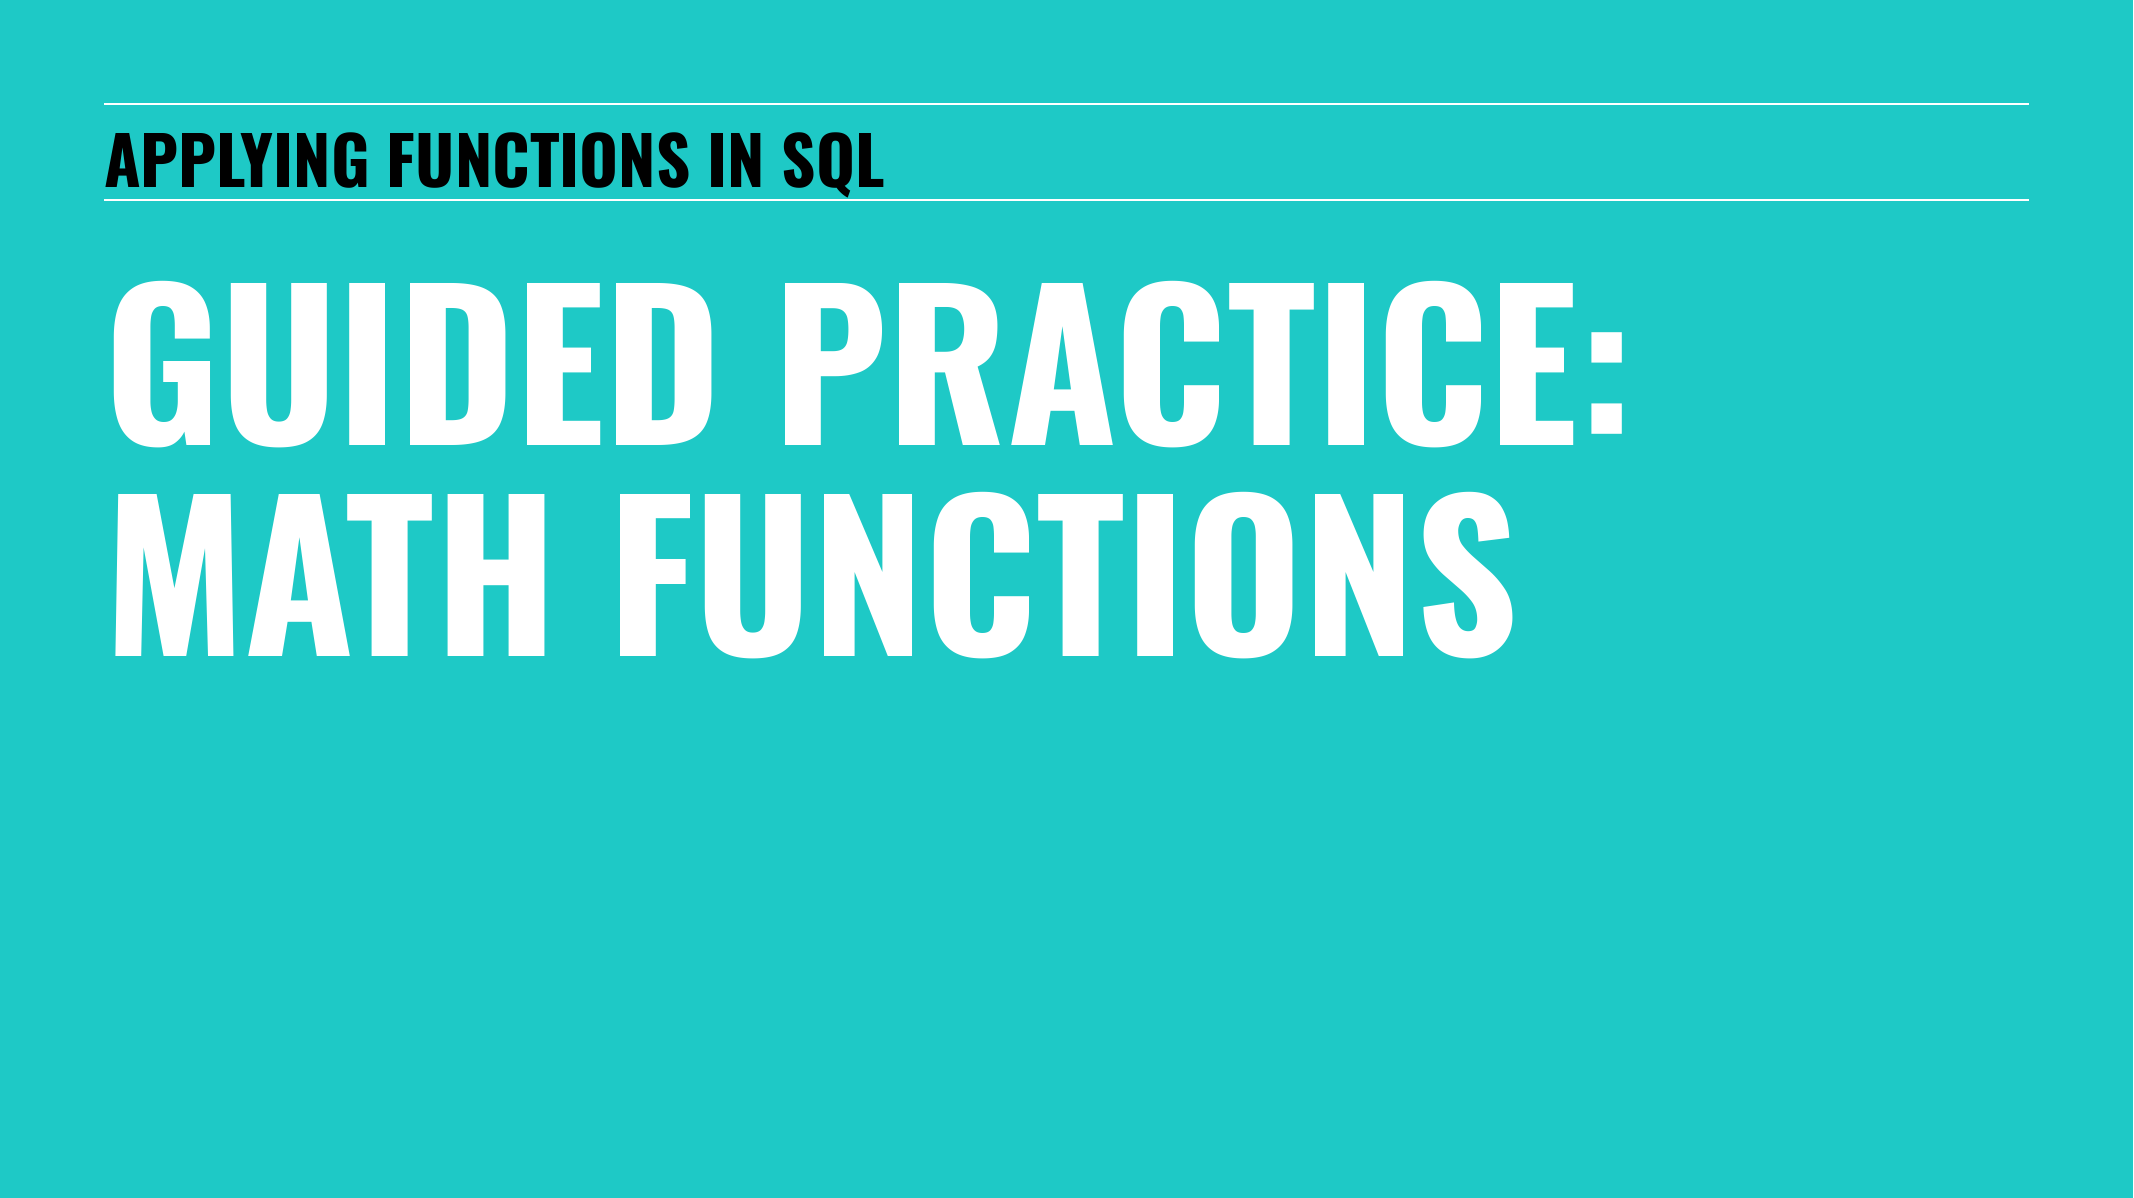

APPLYING FUNCTIONS IN SQL

GUIDED PRACTICE: MATH FUNCTIONS